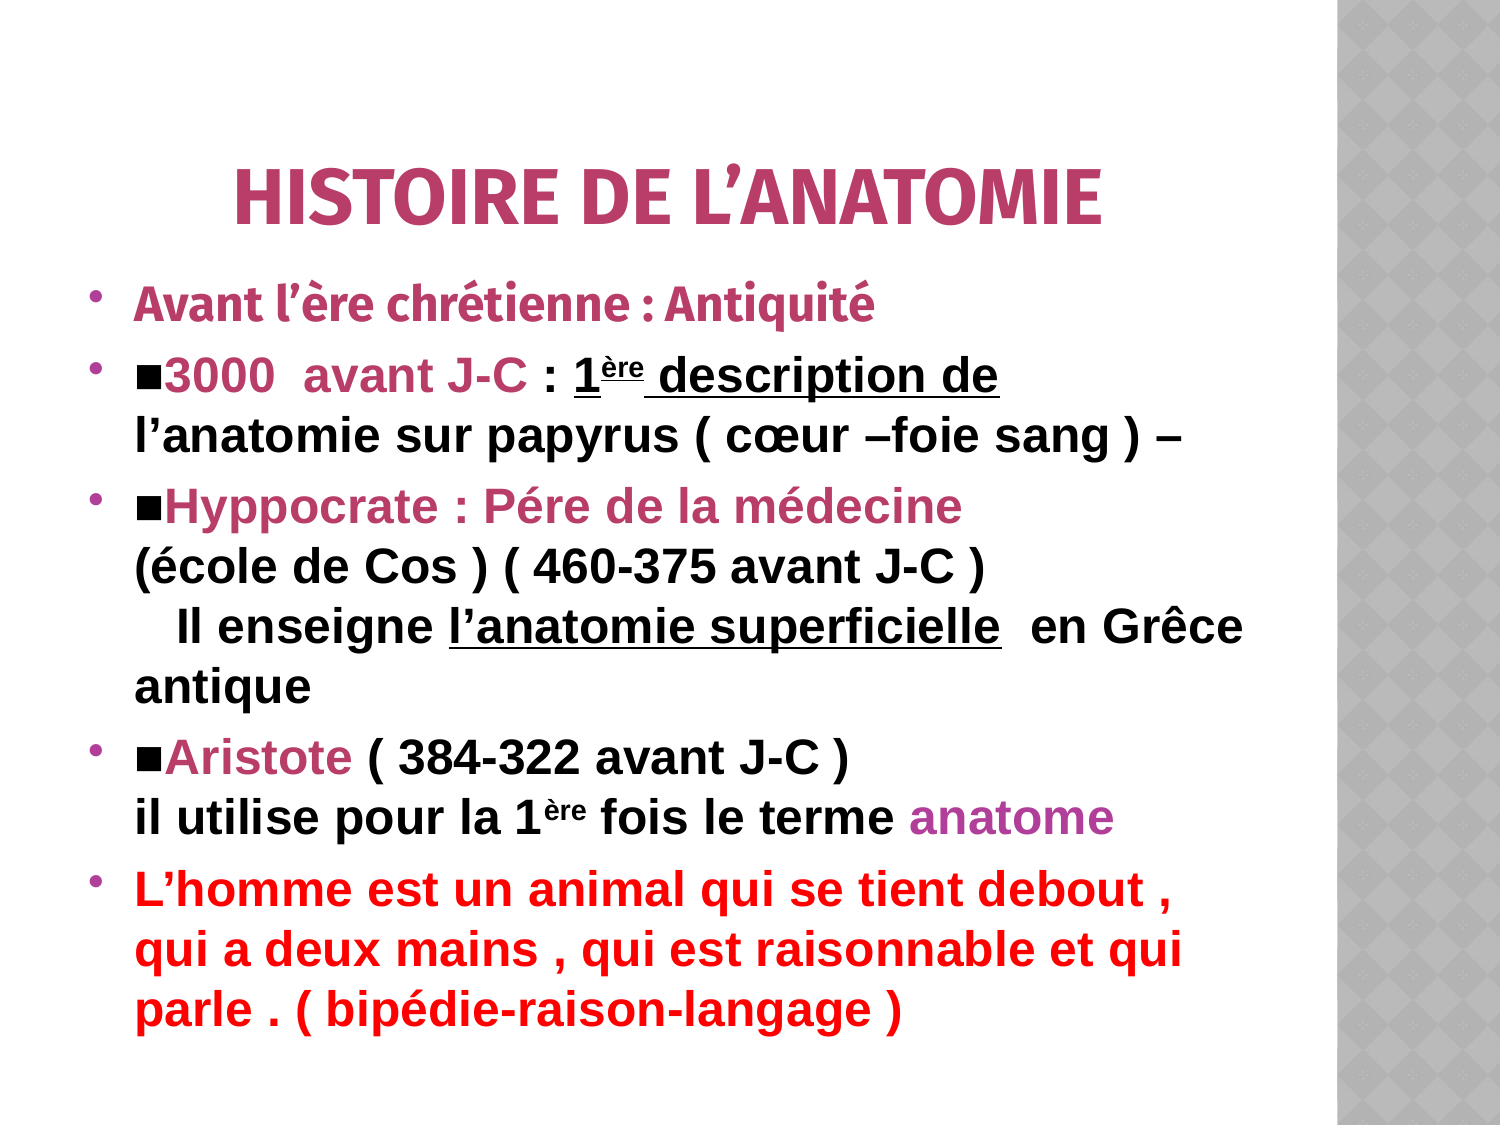

# Histoire de l’anatomie
Avant l’ère chrétienne : Antiquité
■3000  avant J-C : 1ère description de l’anatomie sur papyrus ( cœur –foie sang ) –
■Hyppocrate : Pére de la médecine           (école de Cos ) ( 460-375 avant J-C )                      Il enseigne l’anatomie superficielle  en Grêce antique
■Aristote ( 384-322 avant J-C )                           il utilise pour la 1ère fois le terme anatome
L’homme est un animal qui se tient debout , qui a deux mains , qui est raisonnable et qui parle . ( bipédie-raison-langage )